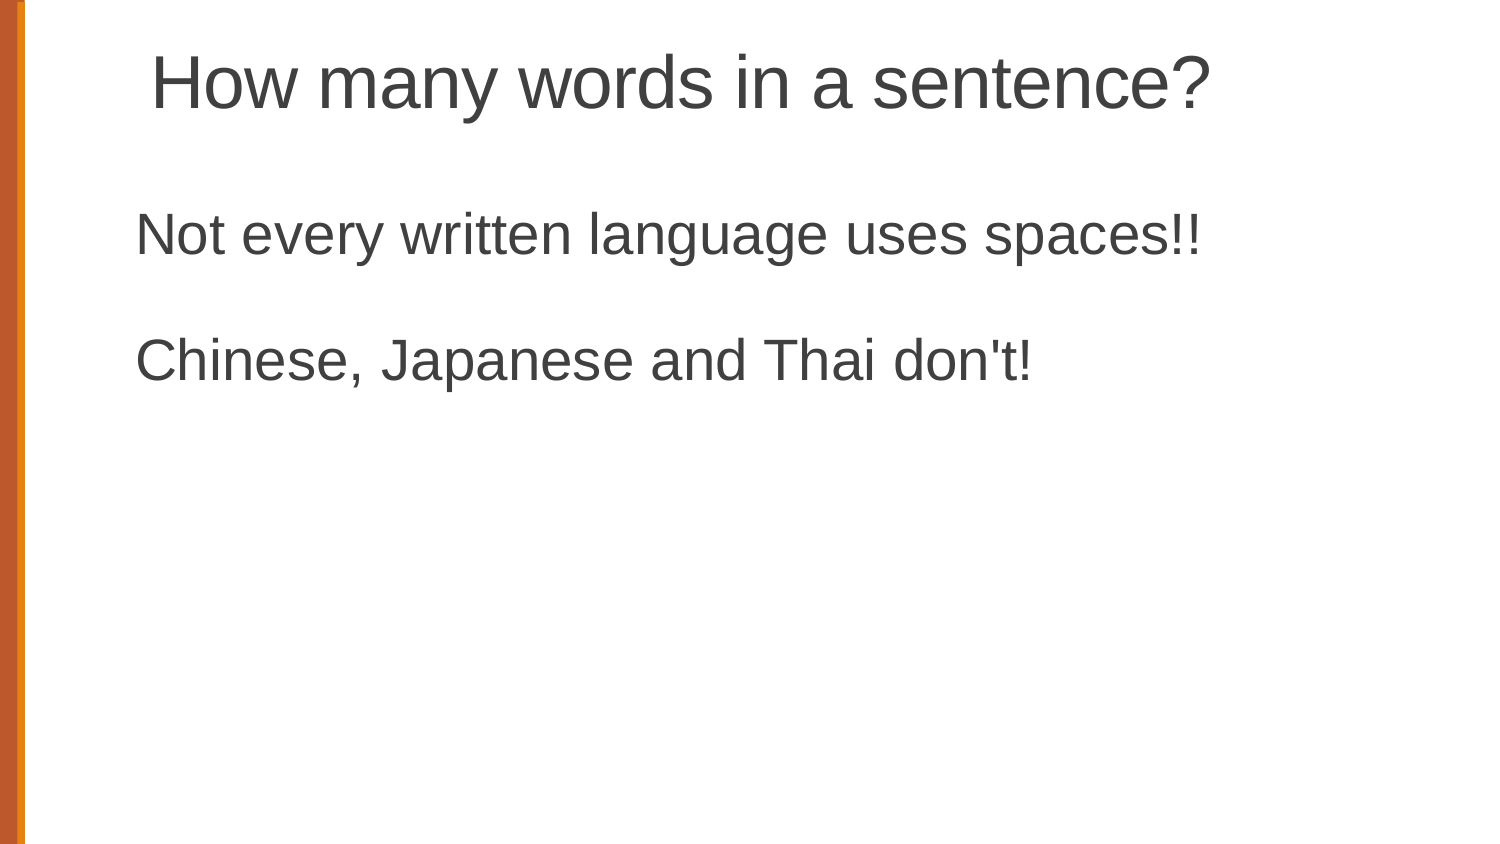

# How many words in a sentence?
Not every written language uses spaces!!
Chinese, Japanese and Thai don't!